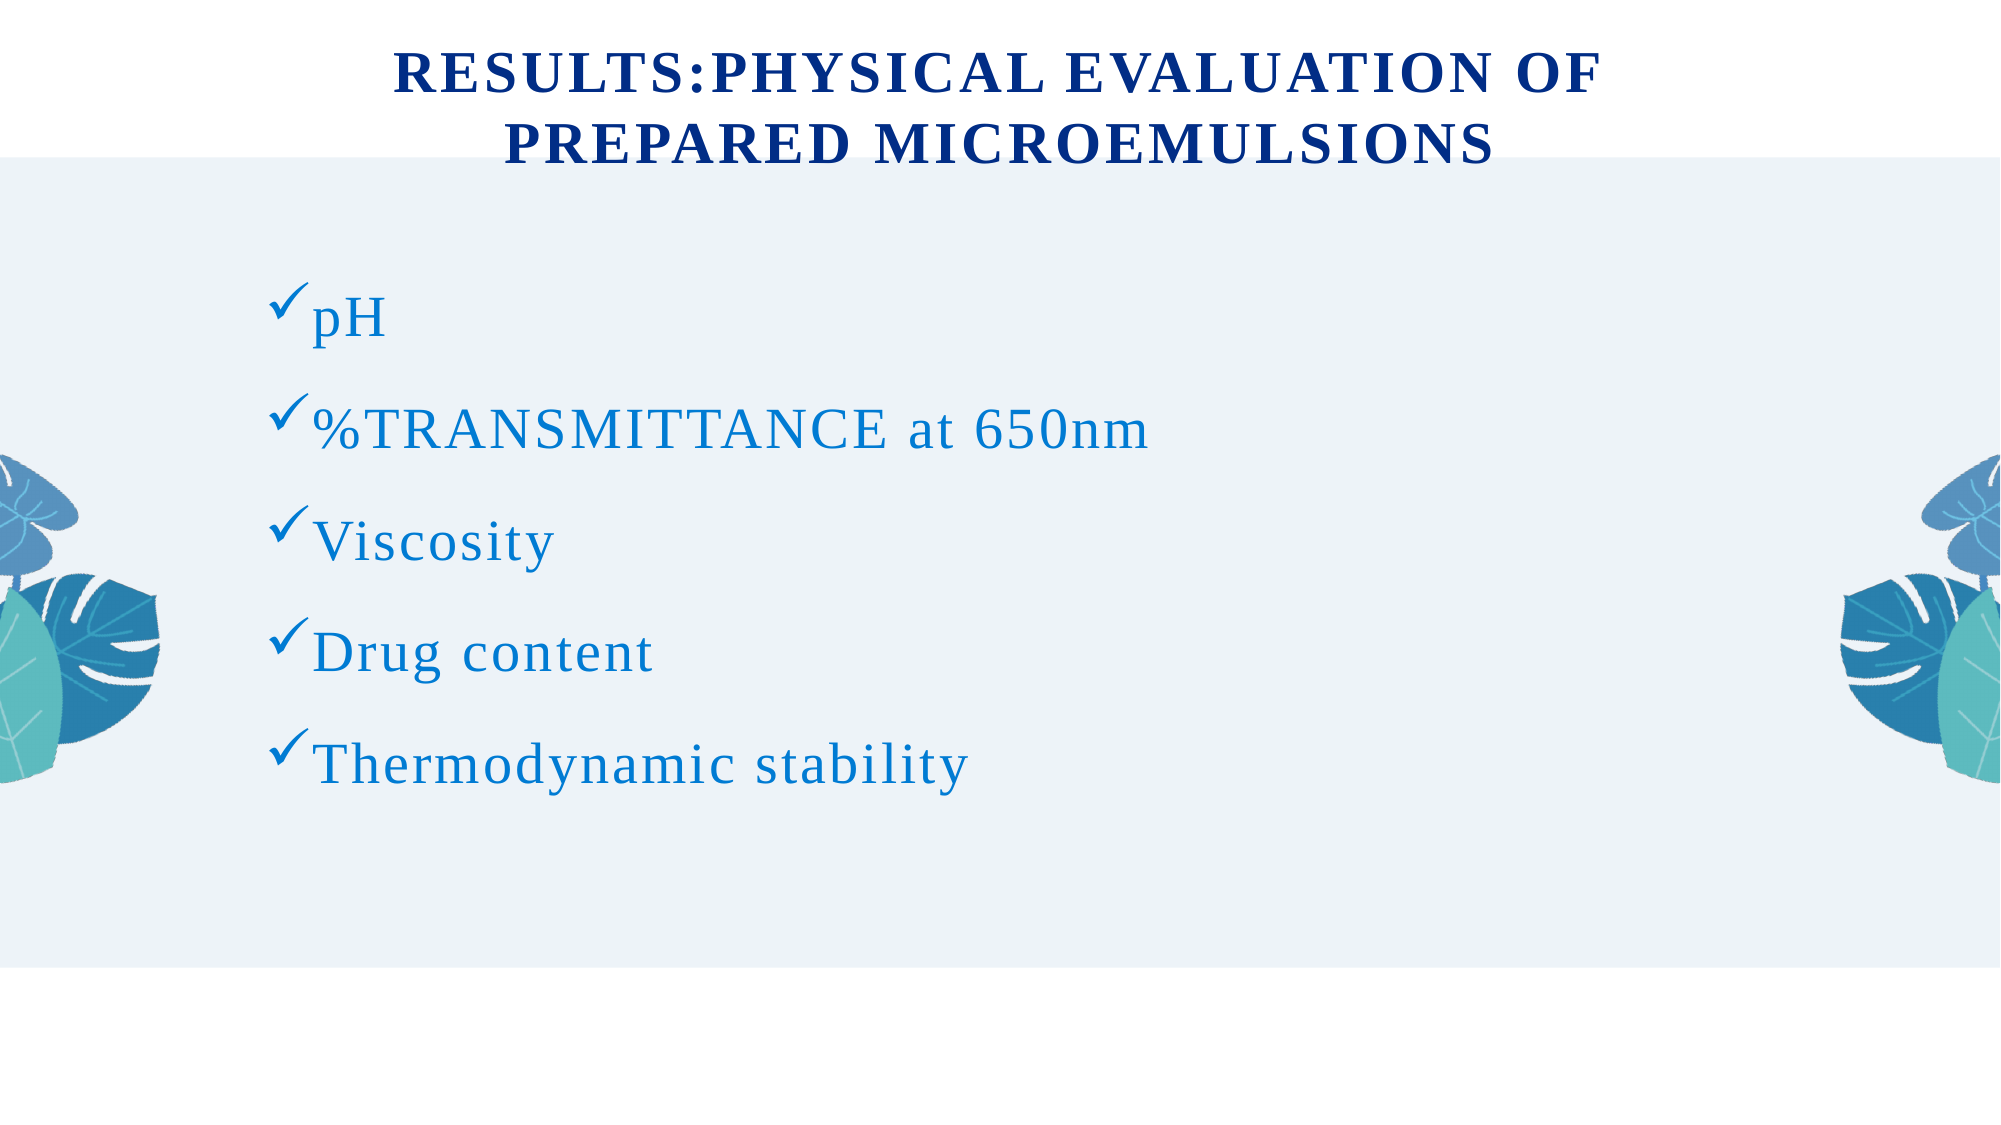

# RESULTS:PHYSICAL EVALUATION OF PREPARED MICROEMULSIONS
pH
%TRANSMITTANCE at 650nm
Viscosity
Drug content
Thermodynamic stability